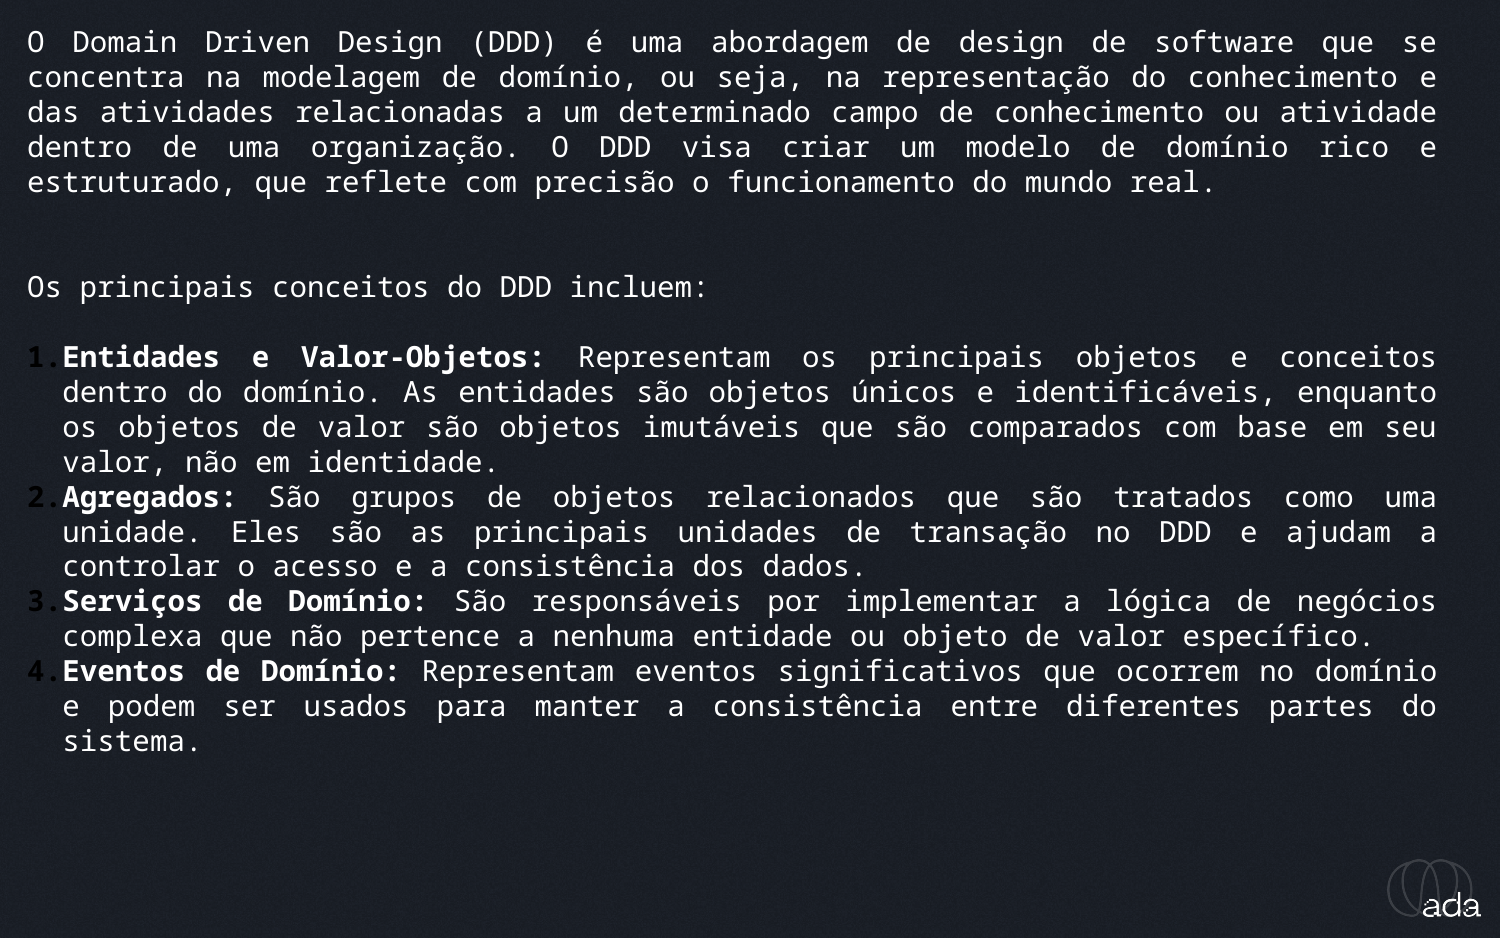

_Introdução ao DDD
O Domain Driven Design (DDD) é uma abordagem de design de software que se concentra na modelagem de domínio, ou seja, na representação do conhecimento e das atividades relacionadas a um determinado campo de conhecimento ou atividade dentro de uma organização. O DDD visa criar um modelo de domínio rico e estruturado, que reflete com precisão o funcionamento do mundo real.

Os principais conceitos do DDD incluem:

Entidades e Valor-Objetos: Representam os principais objetos e conceitos dentro do domínio. As entidades são objetos únicos e identificáveis, enquanto os objetos de valor são objetos imutáveis que são comparados com base em seu valor, não em identidade.
Agregados: São grupos de objetos relacionados que são tratados como uma unidade. Eles são as principais unidades de transação no DDD e ajudam a controlar o acesso e a consistência dos dados.
Serviços de Domínio: São responsáveis por implementar a lógica de negócios complexa que não pertence a nenhuma entidade ou objeto de valor específico.
Eventos de Domínio: Representam eventos significativos que ocorrem no domínio e podem ser usados para manter a consistência entre diferentes partes do sistema.